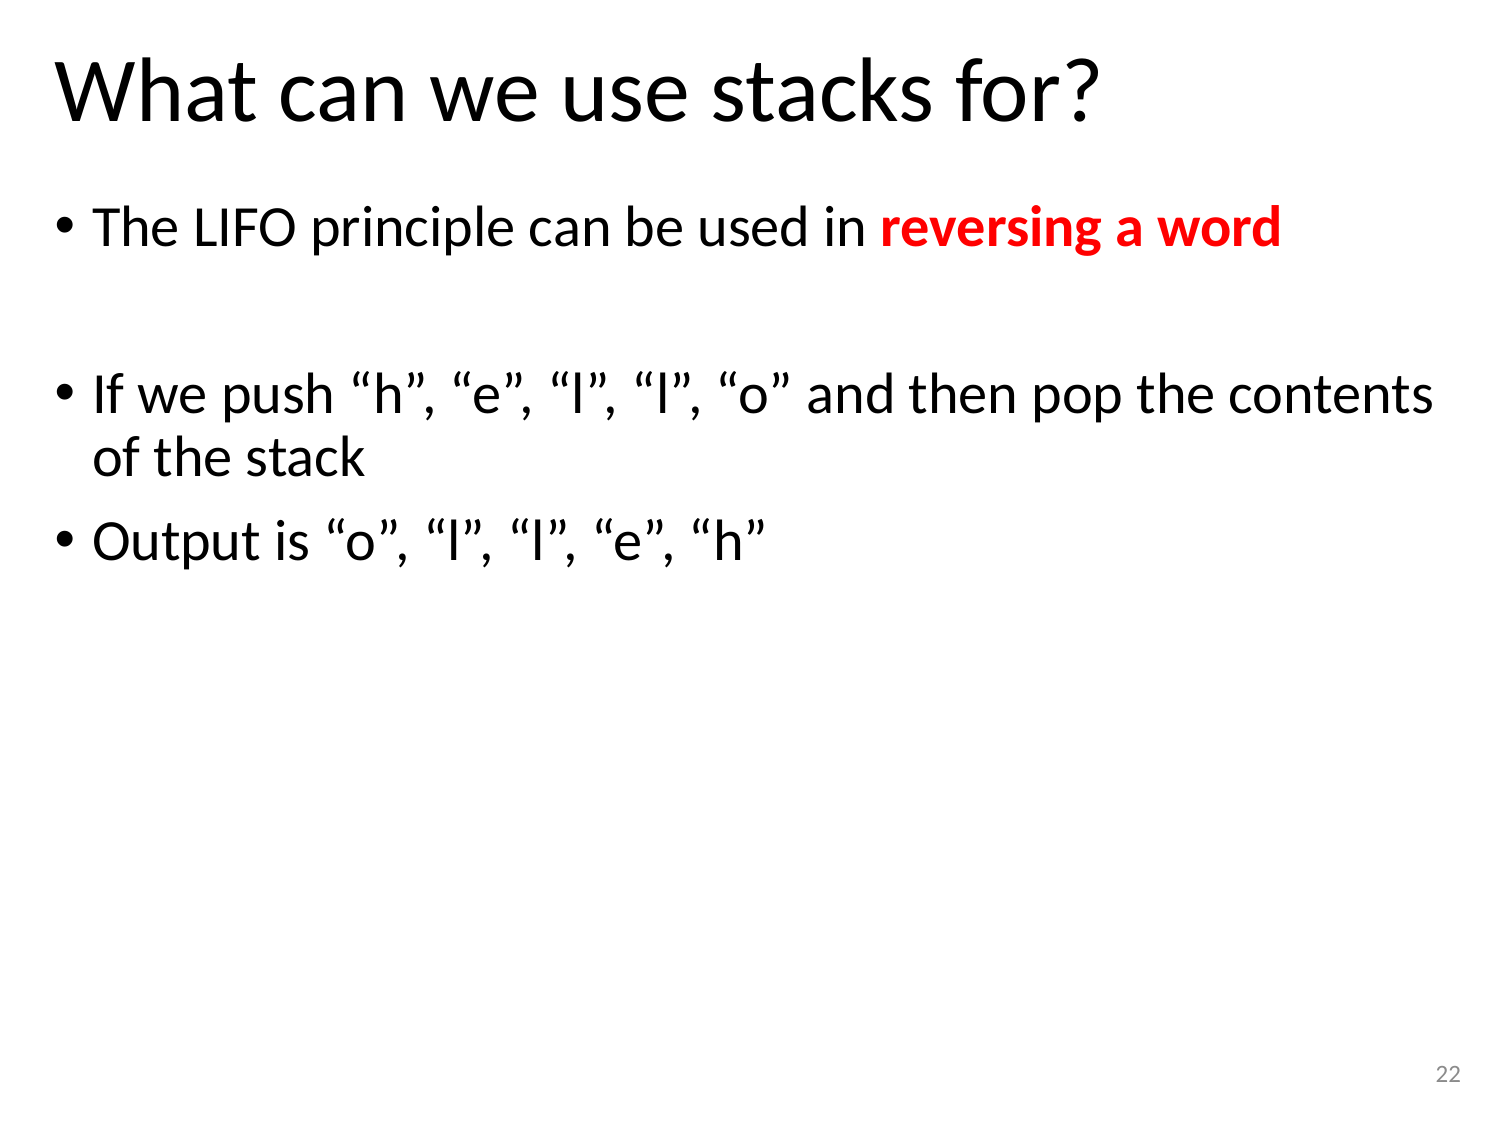

# What can we use stacks for?
The LIFO principle can be used in reversing a word

If we push “h”, “e”, “l”, “l”, “o” and then pop the contents of the stack
Output is “o”, “l”, “l”, “e”, “h”

22